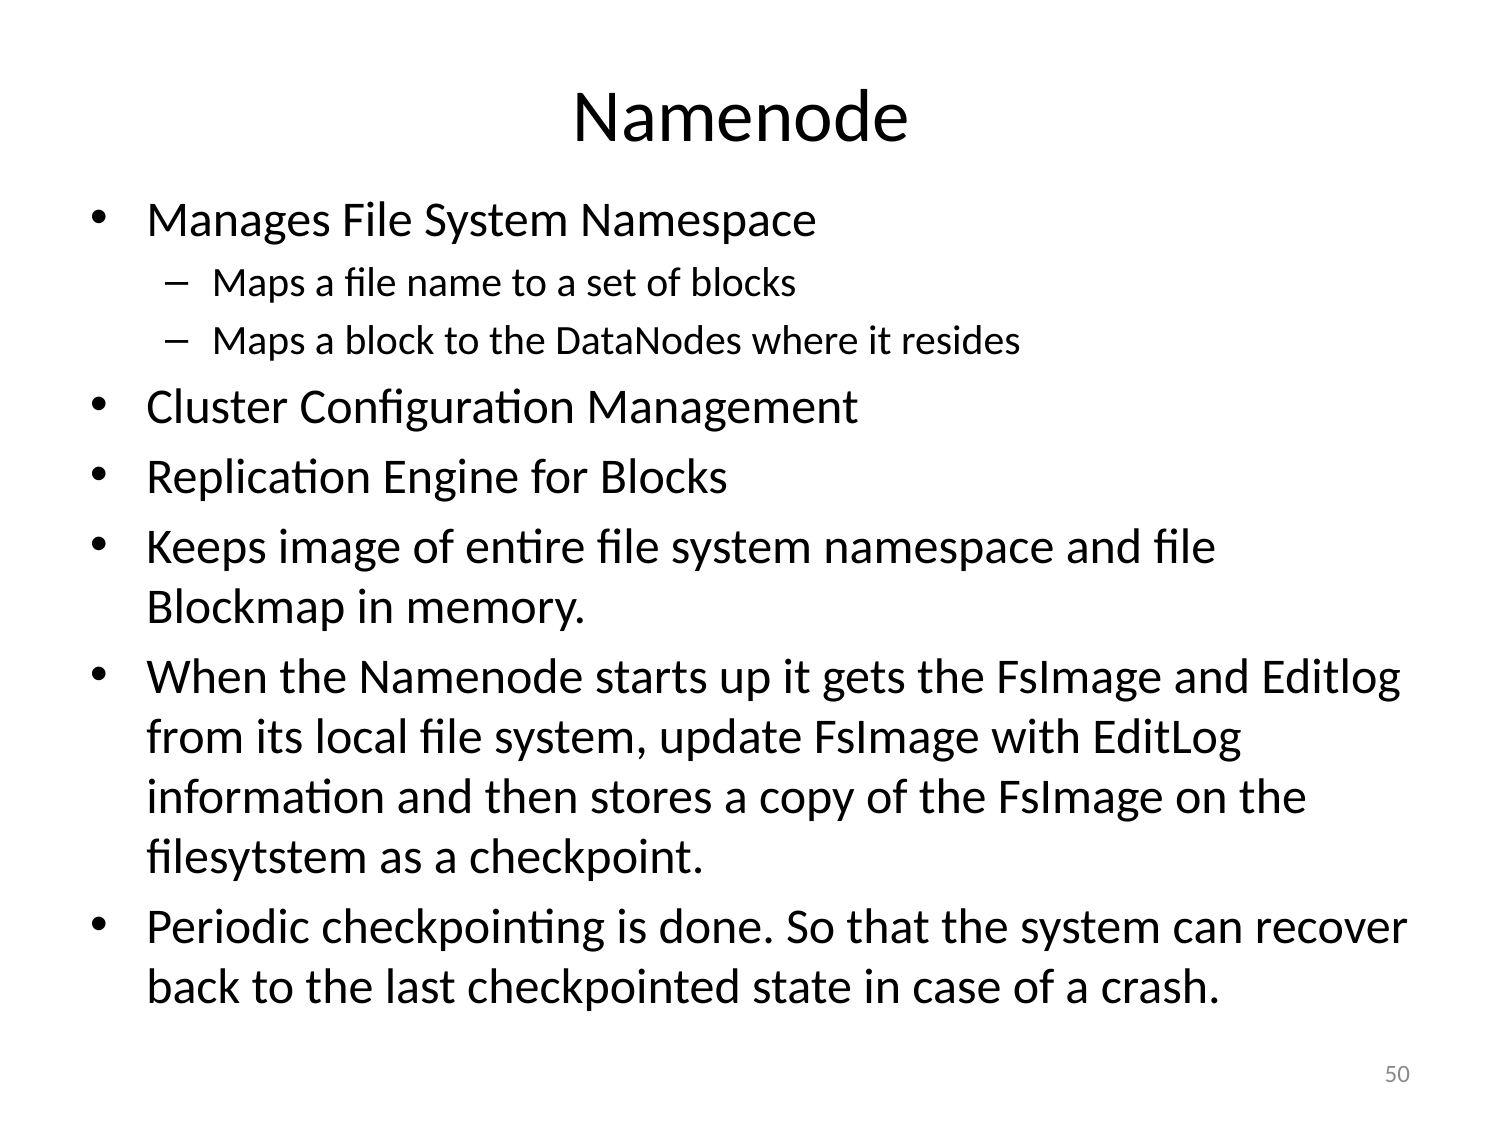

# Namenode
Manages File System Namespace
Maps a file name to a set of blocks
Maps a block to the DataNodes where it resides
Cluster Configuration Management
Replication Engine for Blocks
Keeps image of entire file system namespace and file Blockmap in memory.
When the Namenode starts up it gets the FsImage and Editlog from its local file system, update FsImage with EditLog information and then stores a copy of the FsImage on the filesytstem as a checkpoint.
Periodic checkpointing is done. So that the system can recover back to the last checkpointed state in case of a crash.

50